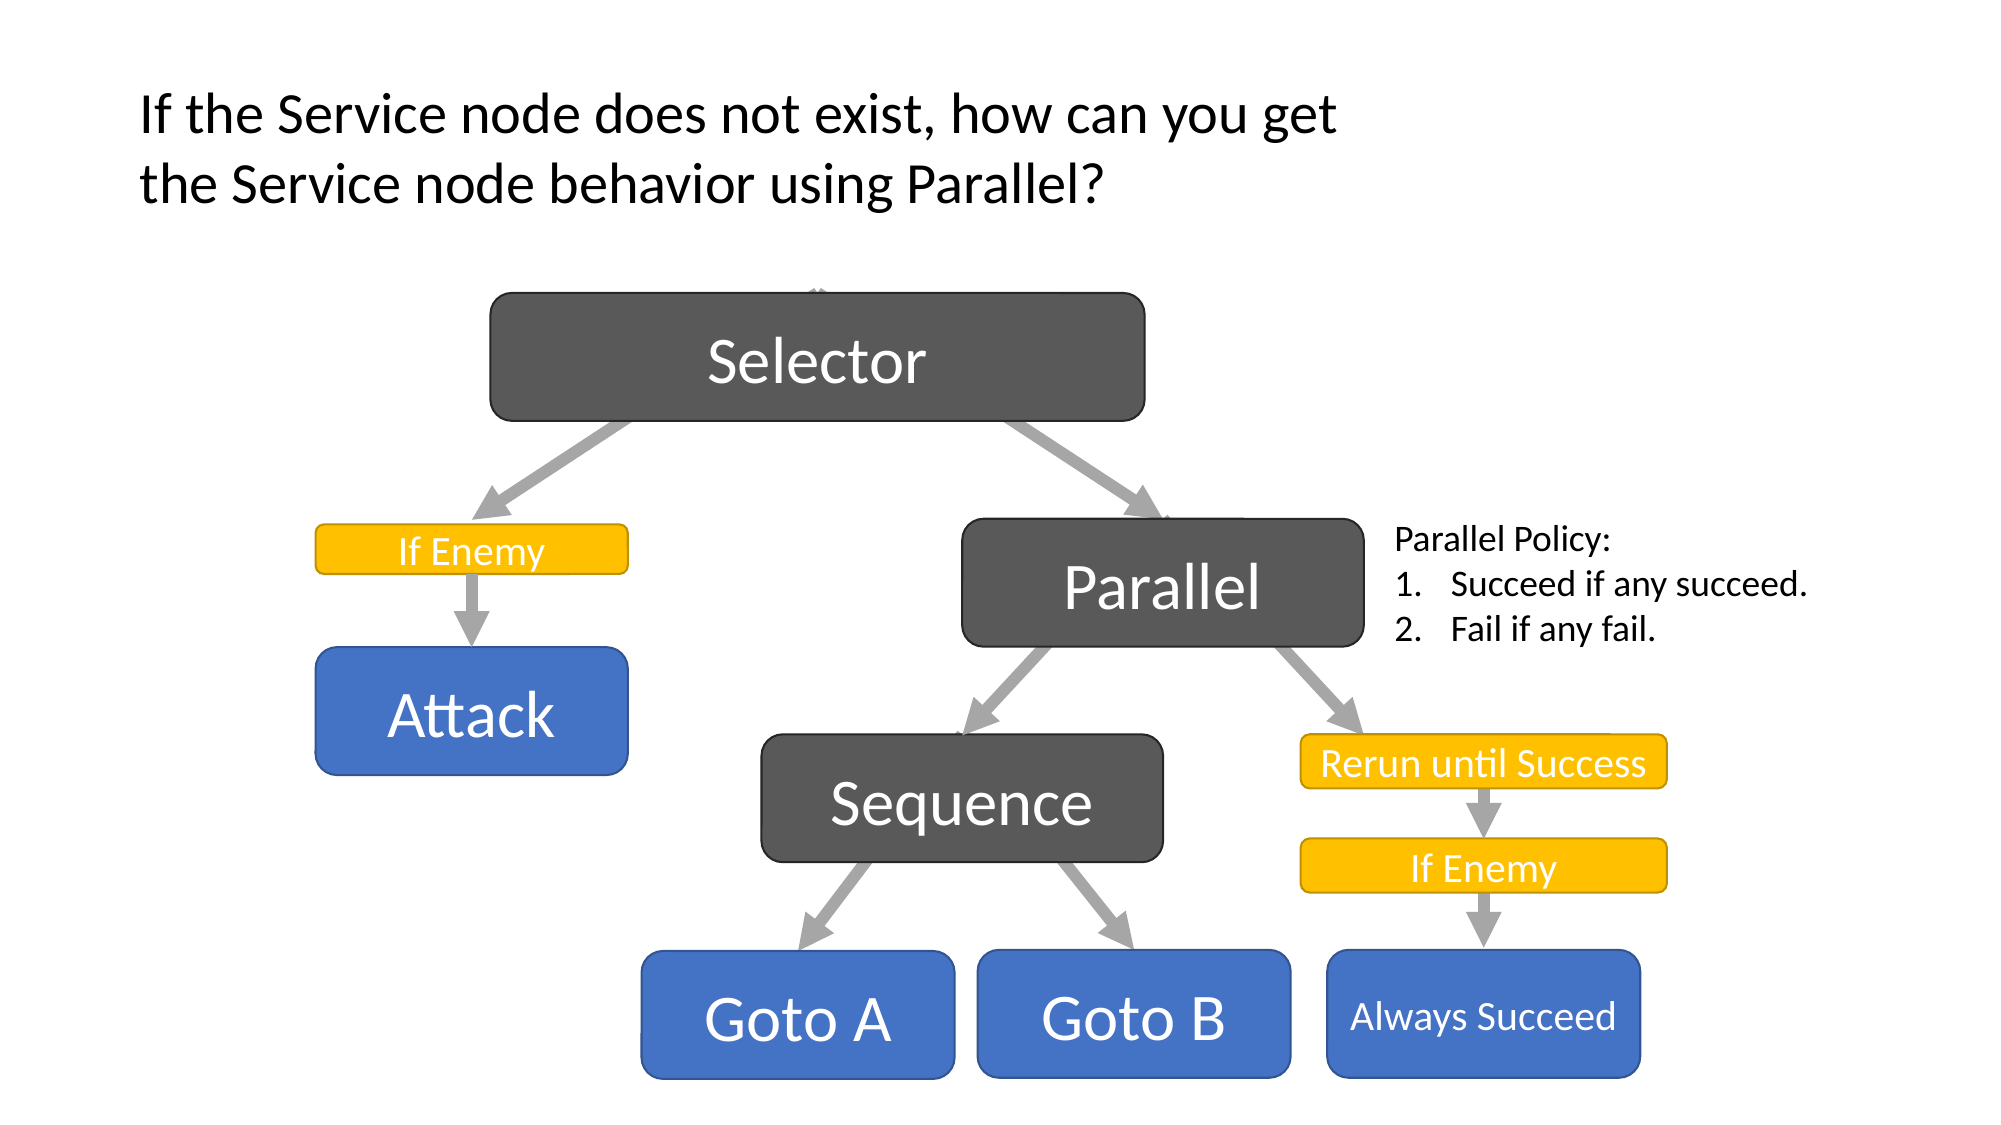

If the Service node does not exist, how can you get
the Service node behavior using Parallel?
Selector
Parallel Policy:
Succeed if any succeed.
Fail if any fail.
Parallel
If Enemy
Attack
Sequence
Rerun until Success
If Enemy
Goto B
Always Succeed
Goto A